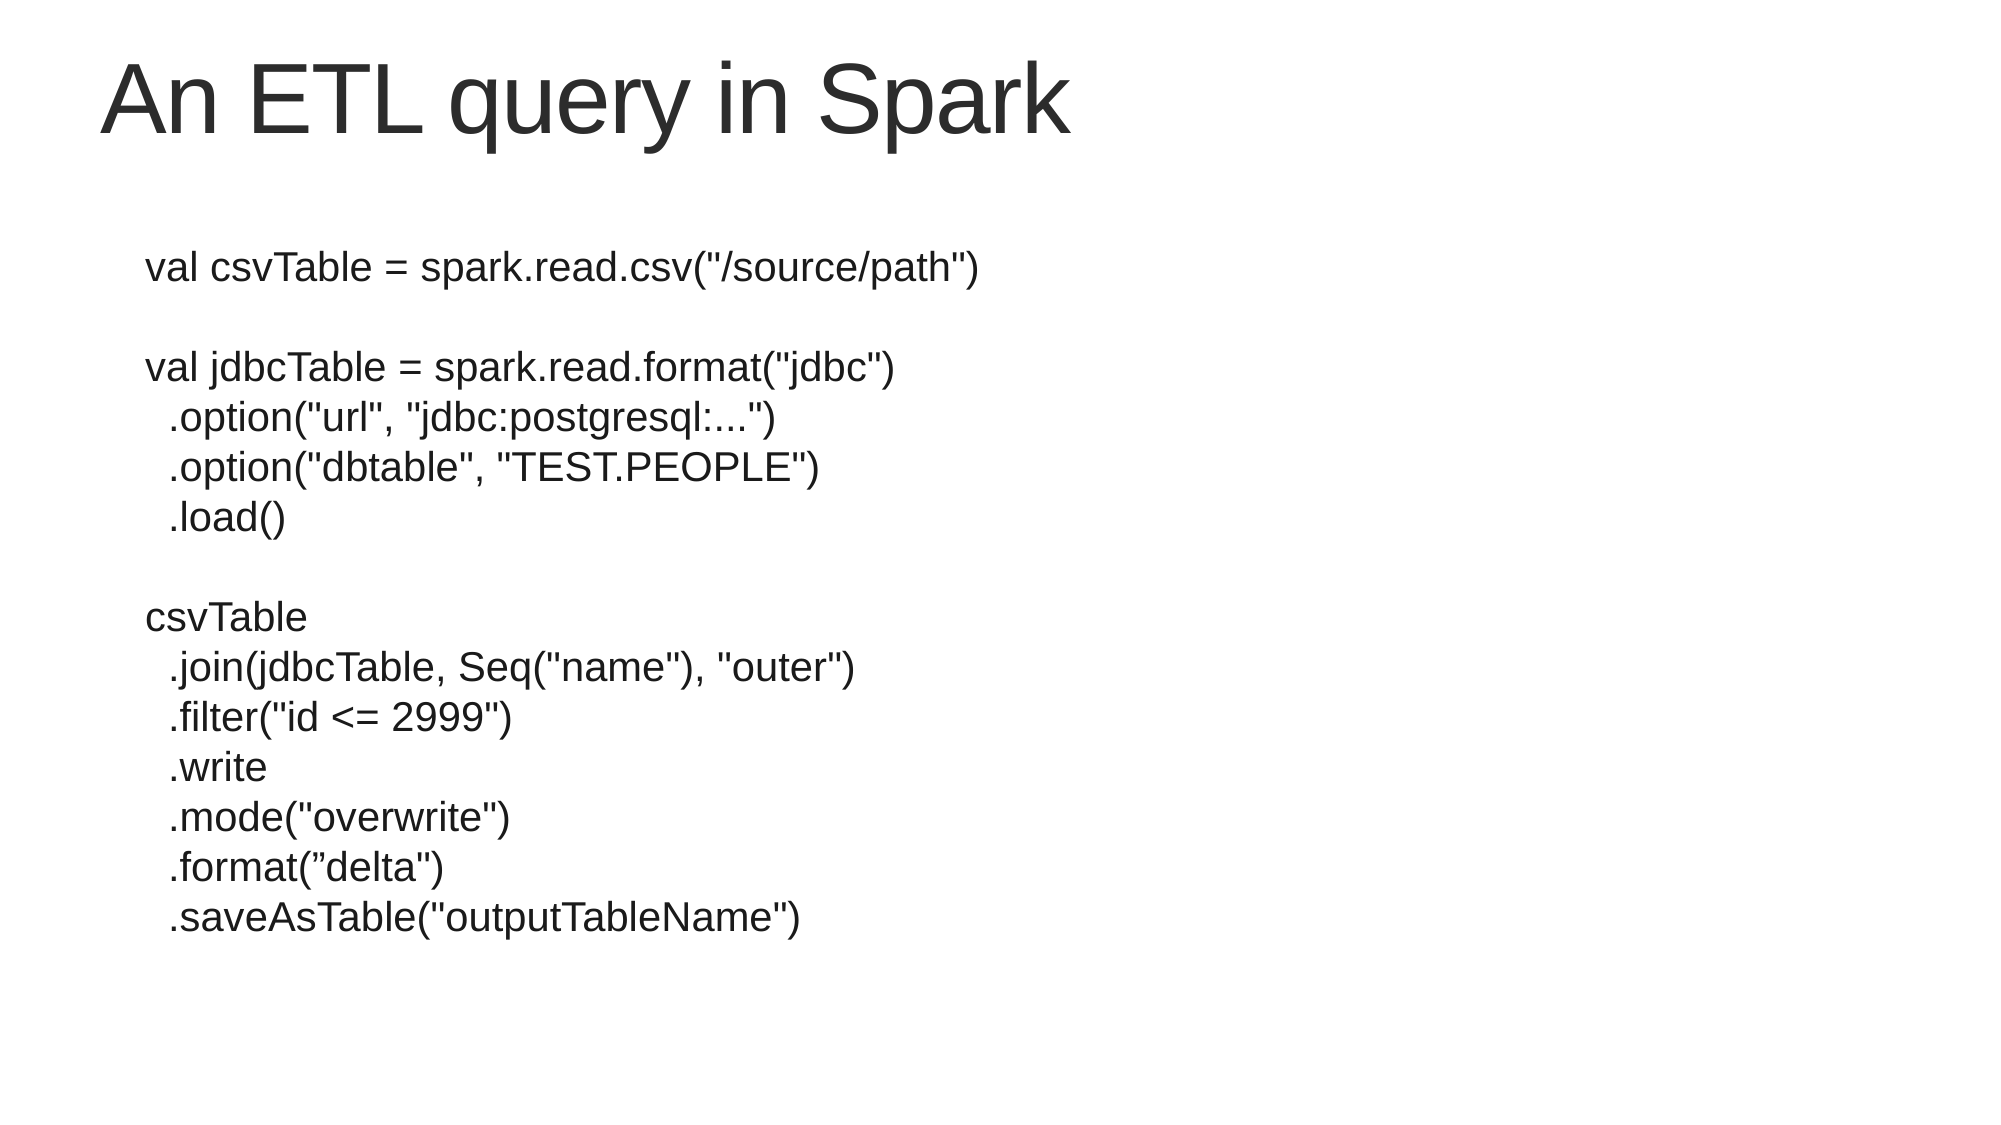

# An ETL query in Spark
val csvTable = spark.read.csv("/source/path")
val jdbcTable = spark.read.format("jdbc")
  .option("url", "jdbc:postgresql:...")
  .option("dbtable", "TEST.PEOPLE")
  .load()

csvTable
  .join(jdbcTable, Seq("name"), "outer")
  .filter("id <= 2999")
  .write
  .mode("overwrite")
  .format(”delta")
  .saveAsTable("outputTableName")